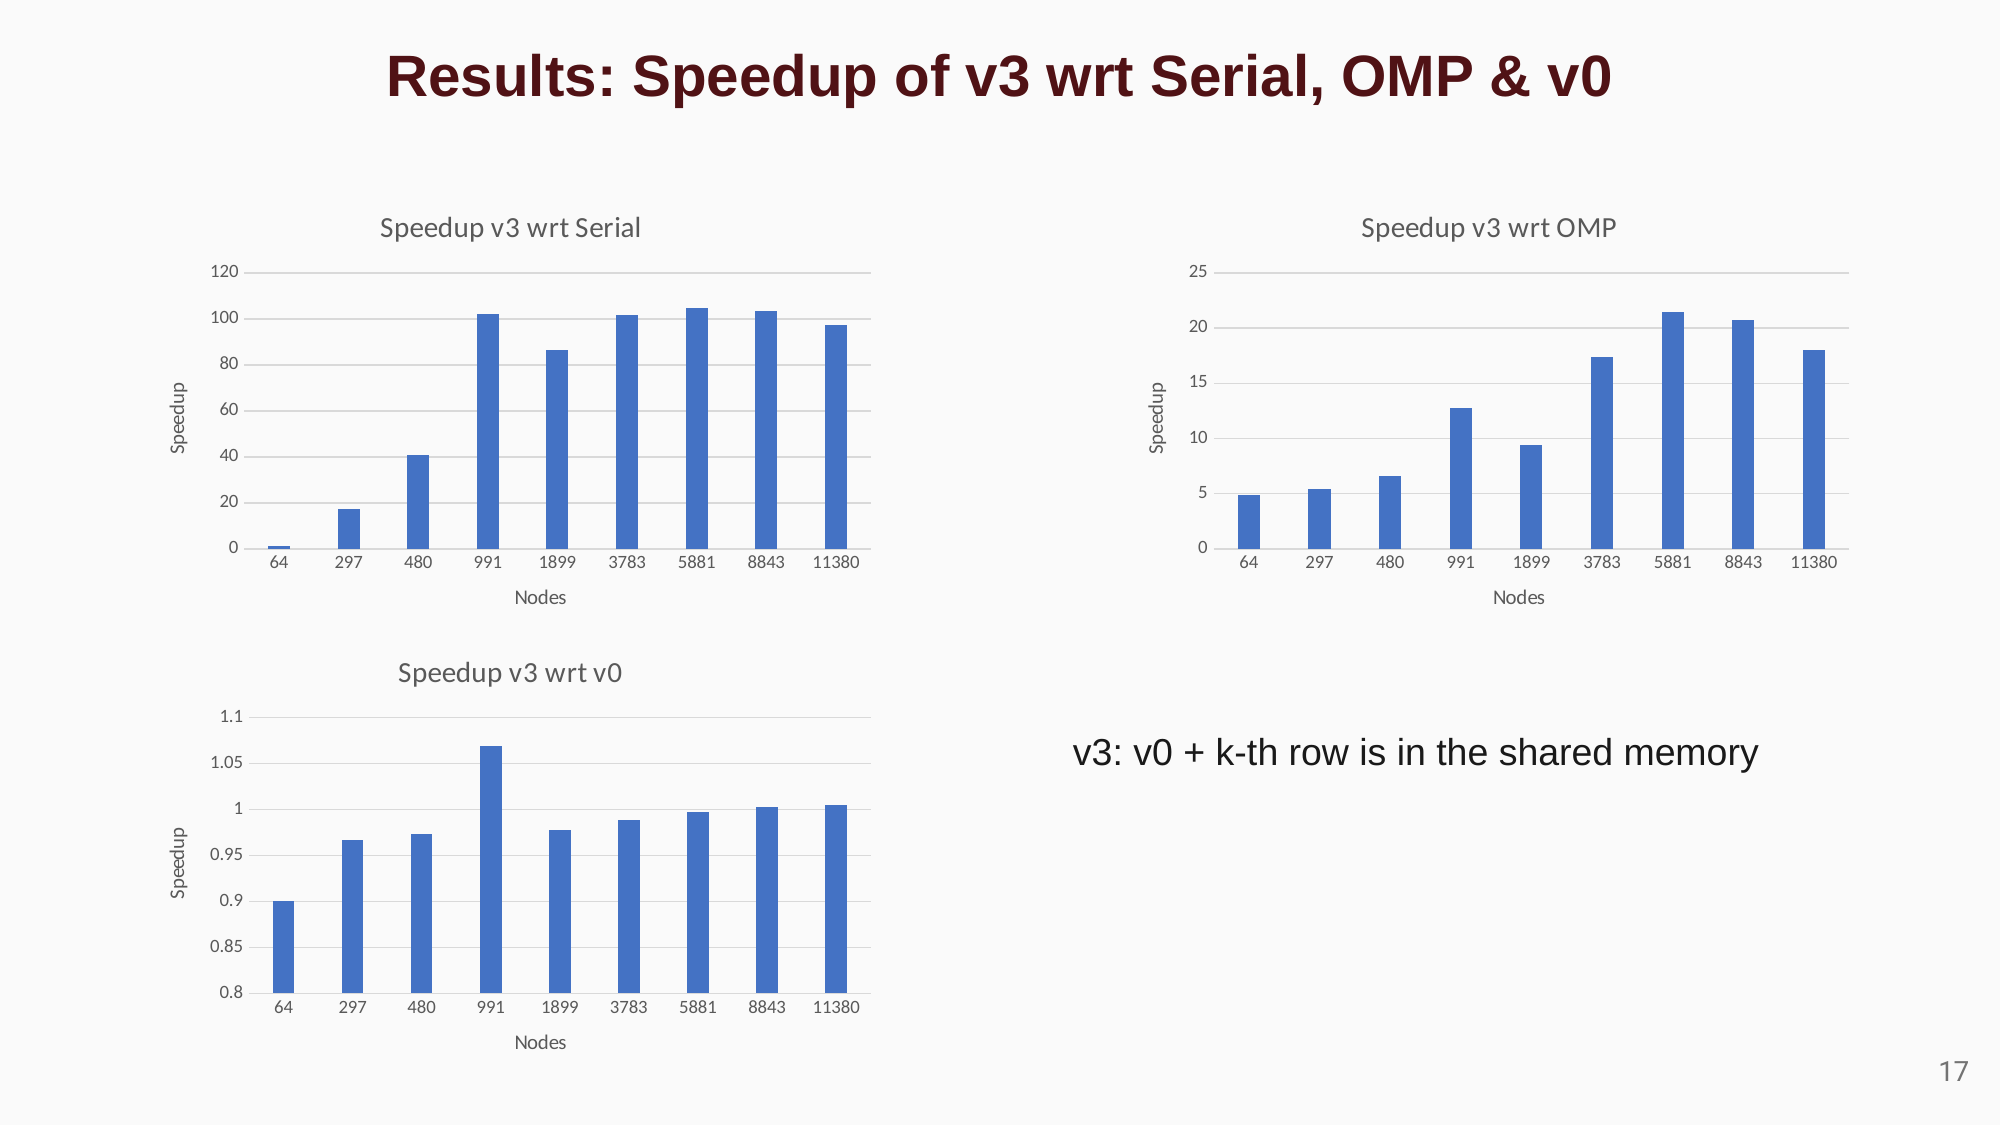

Results: Speedup of v3 wrt Serial, OMP & v0

### Chart: Speedup v3 wrt Serial

| Category | Speedup v3 |
|---|---|
| 64 | 1.2 |
| 297 | 17.438016528925623 |
| 480 | 40.609865470852014 |
| 991 | 102.275 |
| 1899 | 86.41241610738254 |
| 3783 | 101.57079105482285 |
| 5881 | 104.8017659339821 |
| 8843 | 103.64511361200861 |
| 11380 | 97.51146045719992 |

### Chart: Speedup v3 wrt OMP

| Category | Speedup v3 |
|---|---|
| 64 | 4.8999999999999995 |
| 297 | 5.43801652892562 |
| 480 | 6.600896860986547 |
| 991 | 12.76764705882353 |
| 1899 | 9.42986577181208 |
| 3783 | 17.33925855750293 |
| 5881 | 21.425759330803967 |
| 8843 | 20.76183129860204 |
| 11380 | 18.01545844136305 |

### Chart: Speedup v3 wrt v0

| Category | Speedup v3 |
|---|---|
| 64 | 0.9 |
| 297 | 0.9669421487603307 |
| 480 | 0.9730941704035874 |
| 991 | 1.0691176470588237 |
| 1899 | 0.9771812080536912 |
| 3783 | 0.9885816858218444 |
| 5881 | 0.9974613831993507 |
| 8843 | 1.0031137656749793 |
| 11380 | 1.0046085501388657 |
v3: v0 + k-th row is in the shared memory
17